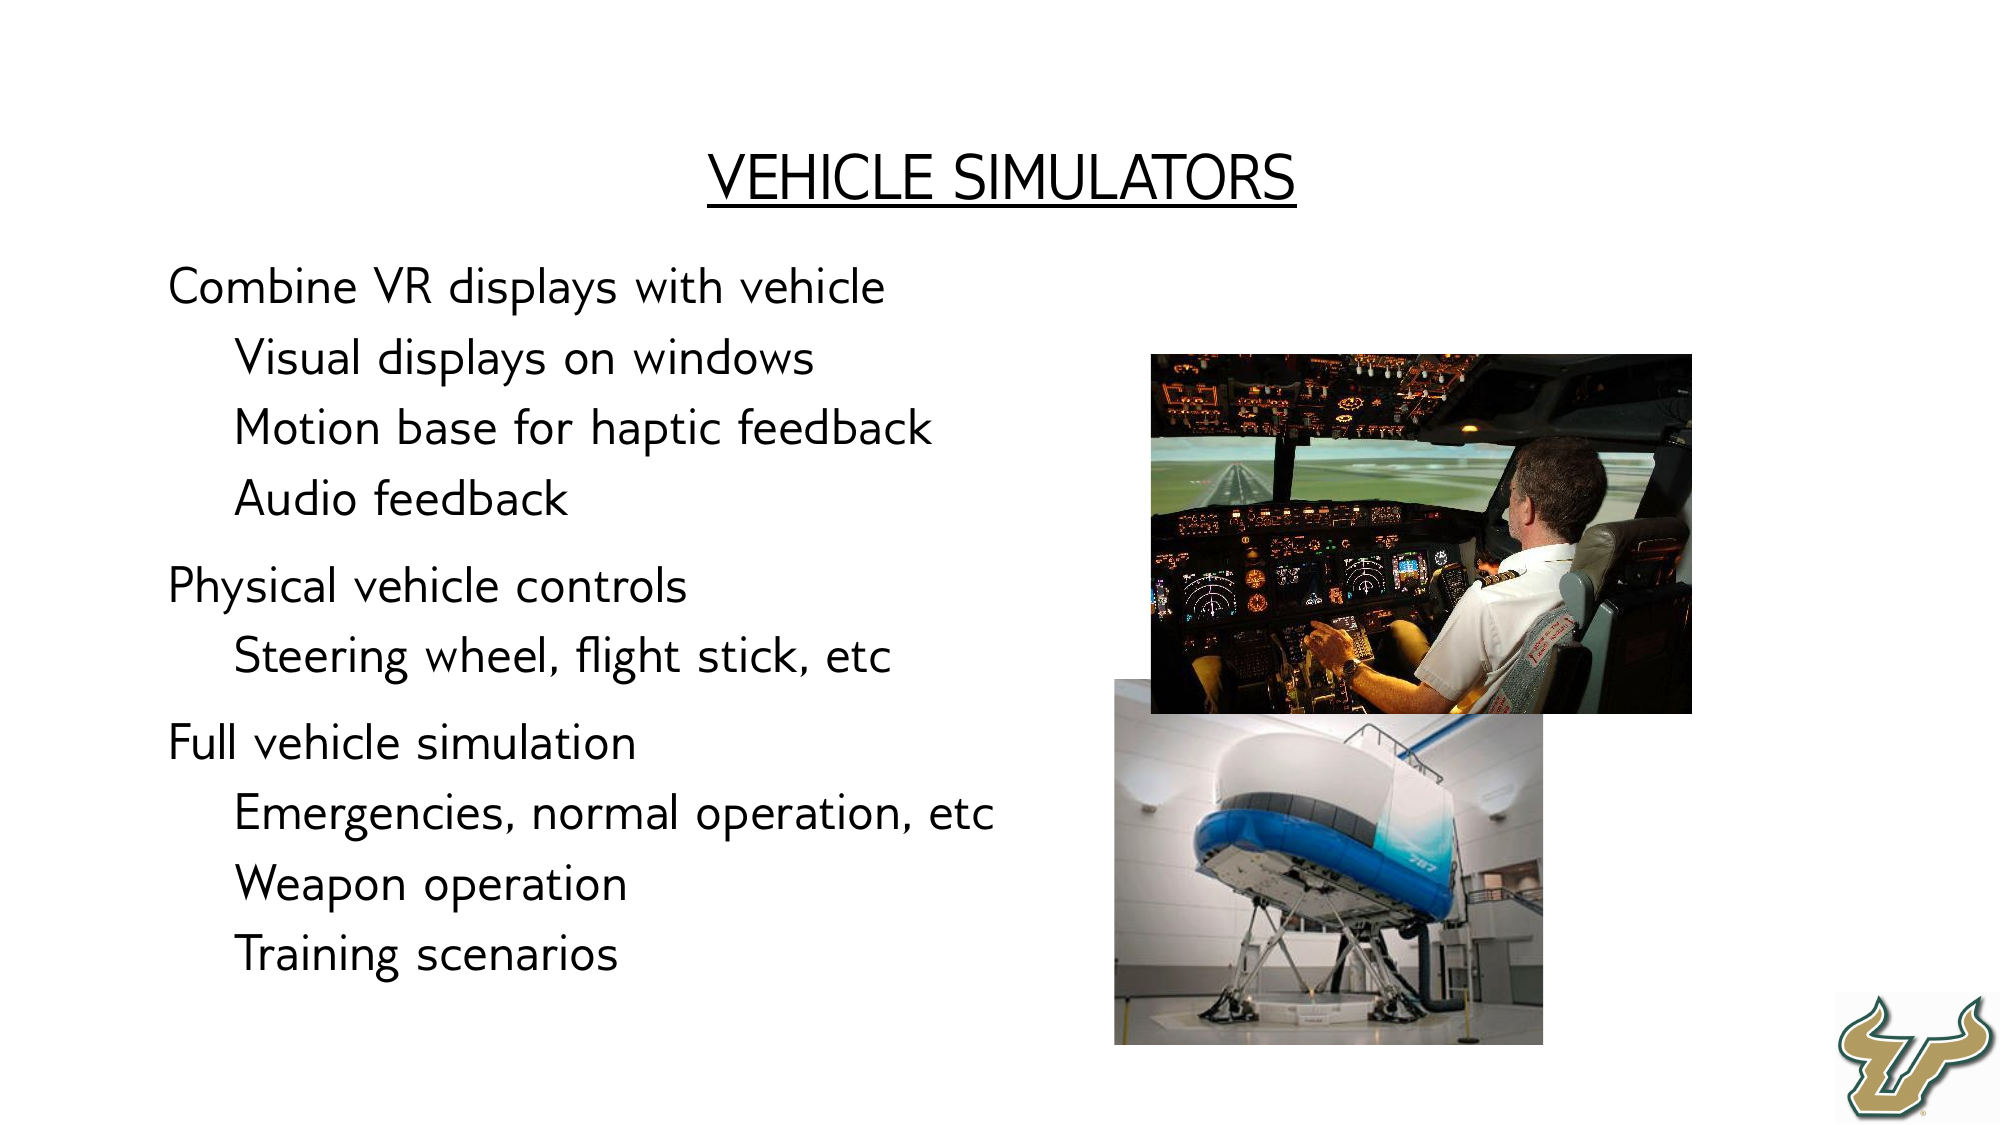

Vehicle Simulators
Combine VR displays with vehicle
Visual displays on windows
Motion base for haptic feedback
Audio feedback
Physical vehicle controls
Steering wheel, flight stick, etc
Full vehicle simulation
Emergencies, normal operation, etc
Weapon operation
Training scenarios